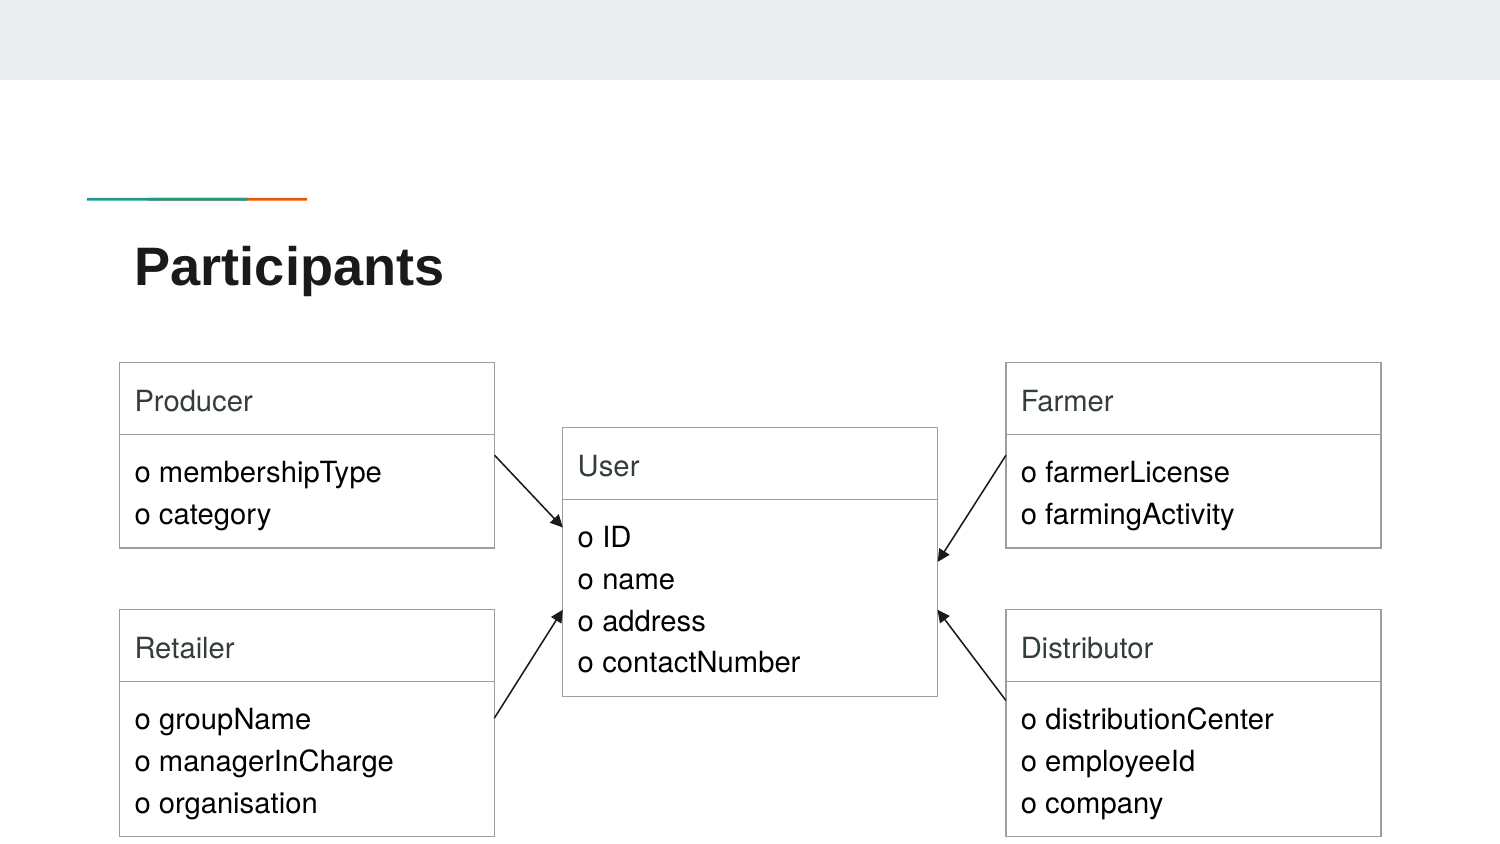

# Participants
| Producer |
| --- |
| o membershipType o category |
| Farmer |
| --- |
| o farmerLicense o farmingActivity |
| User |
| --- |
| o ID o name o address o contactNumber |
| Retailer |
| --- |
| o groupName o managerInCharge o organisation |
| Distributor |
| --- |
| o distributionCenter o employeeId o company |